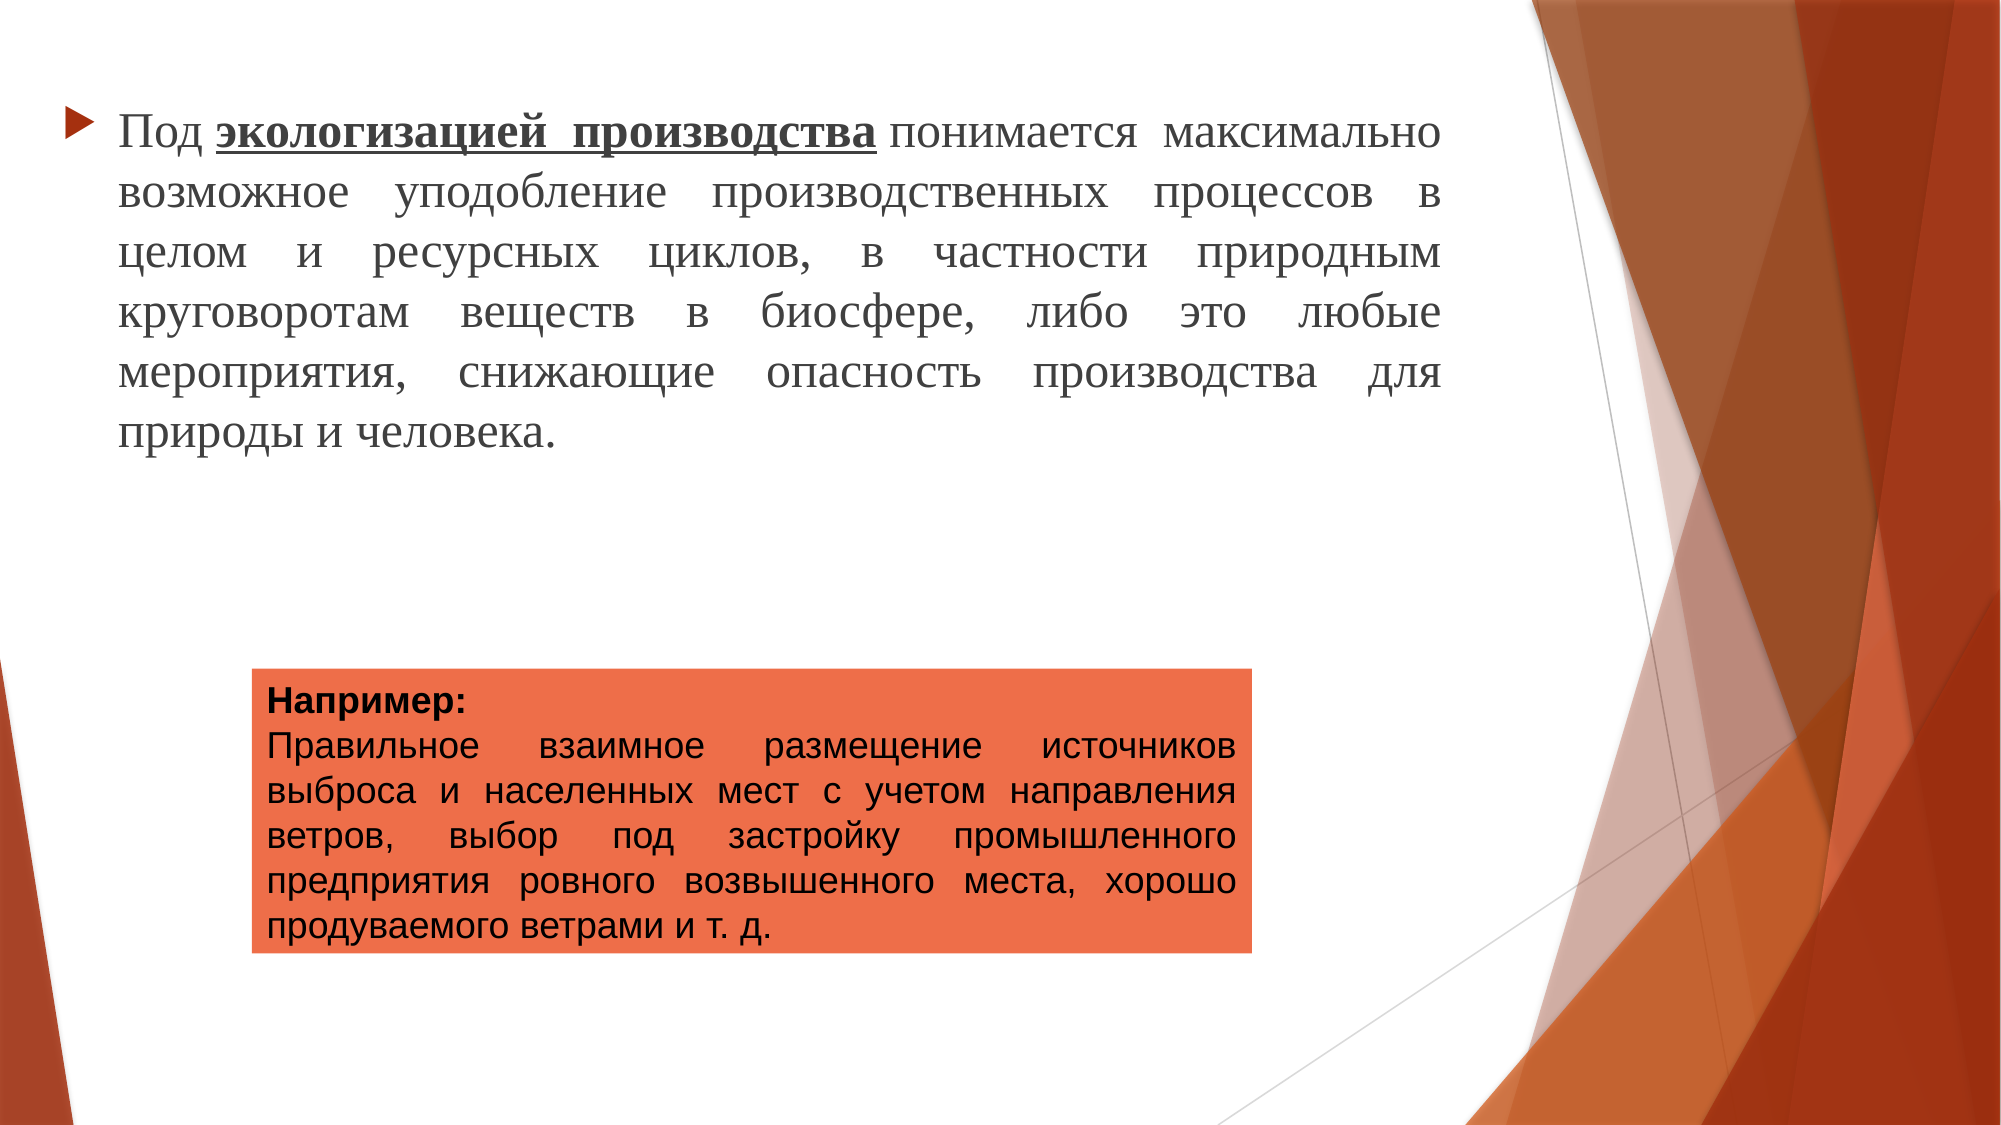

Под экологизацией производства понимается максимально возможное уподобление производственных процессов в целом и ресурсных циклов, в частности природным круговоротам веществ в биосфере, либо это любые мероприятия, снижающие опасность производства для природы и человека.
Например:
Правильное взаимное размещение источников выброса и населенных мест с учетом направления ветров, выбор под застройку промышленного предприятия ровного возвышенного места, хорошо продуваемого ветрами и т. д.